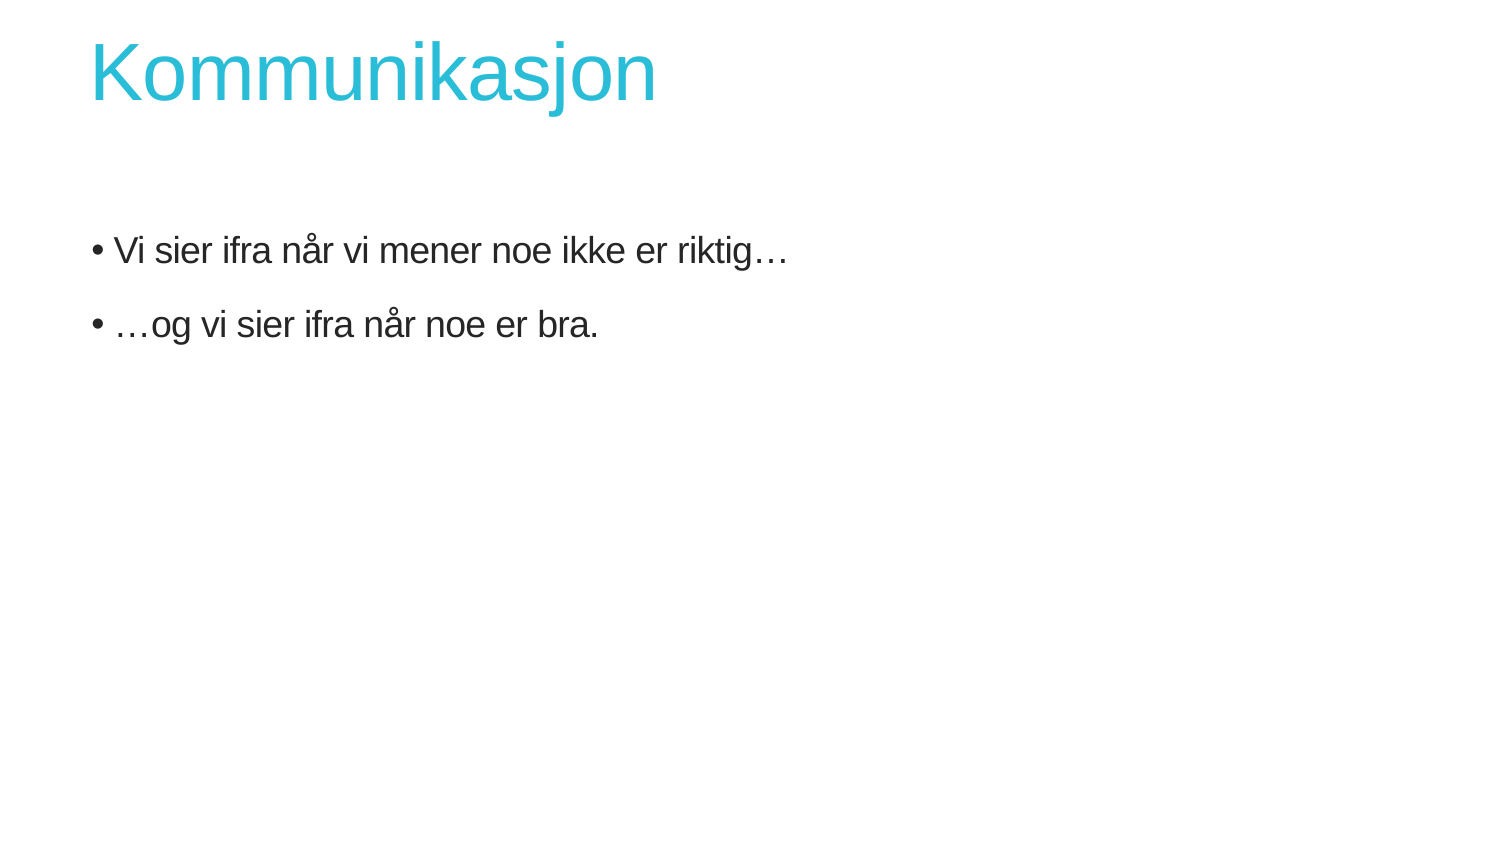

# Kommunikasjon
Vi sier ifra når vi mener noe ikke er riktig…
…og vi sier ifra når noe er bra.